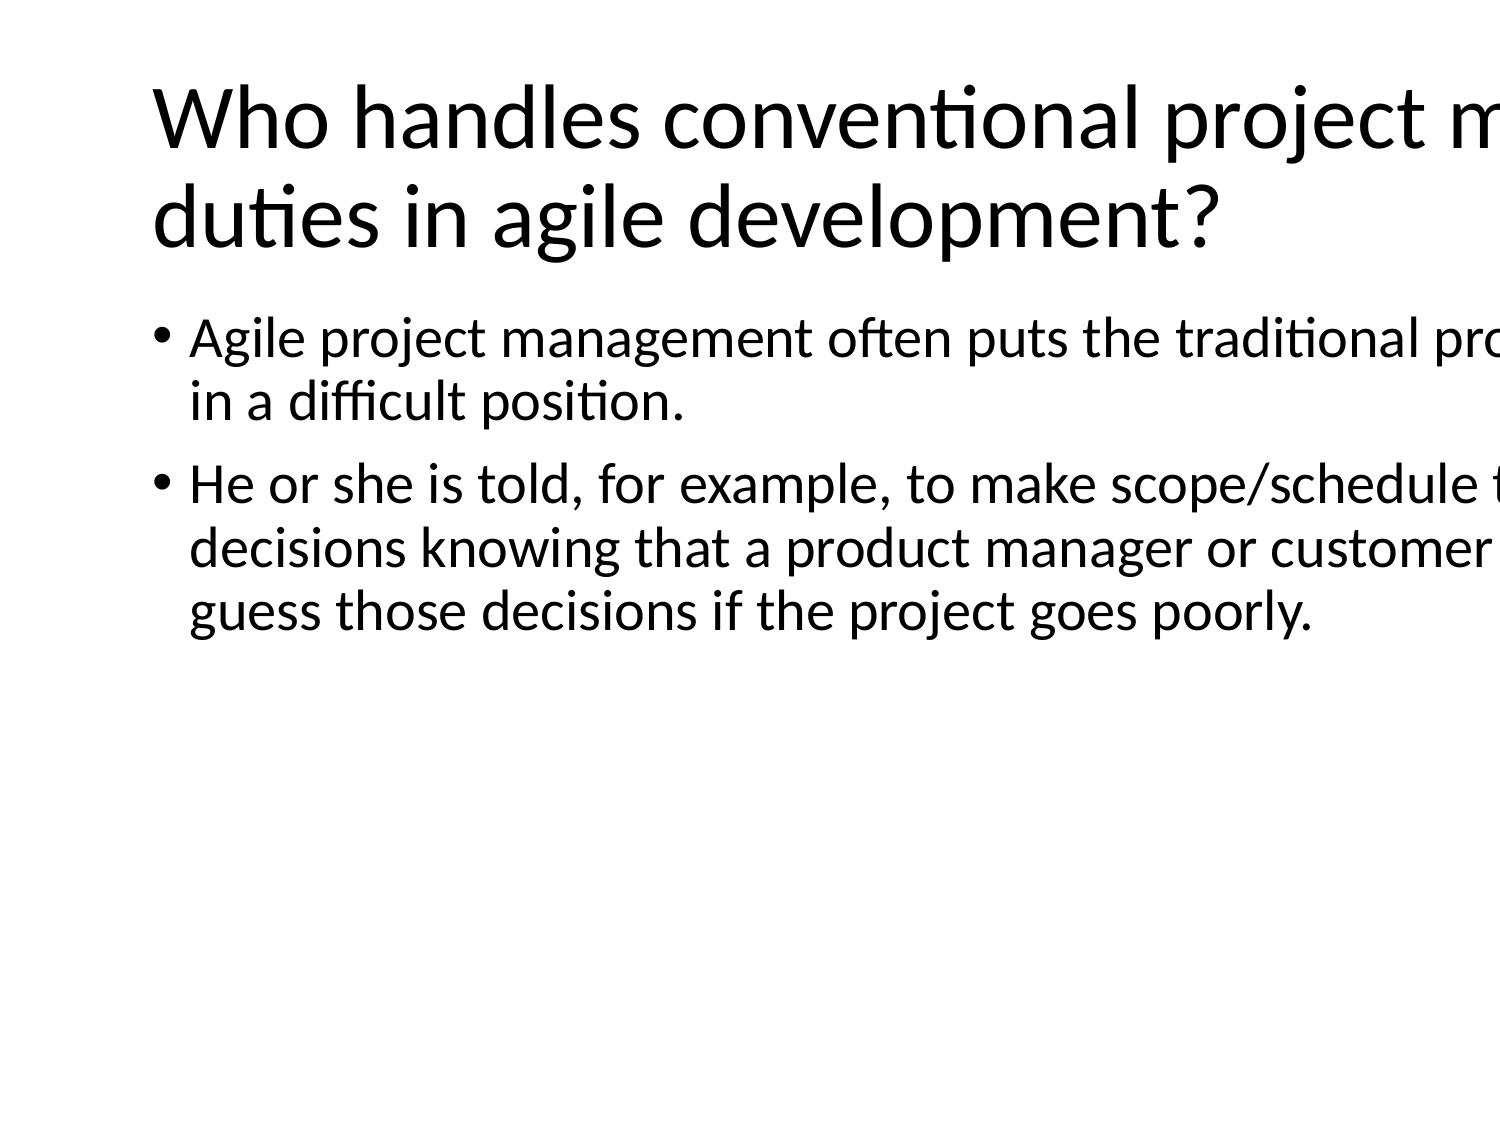

# Who handles conventional project manager duties in agile development?
Agile project management often puts the traditional project manager in a difficult position.
He or she is told, for example, to make scope/schedule tradeoff decisions knowing that a product manager or customer might second-guess those decisions if the project goes poorly.